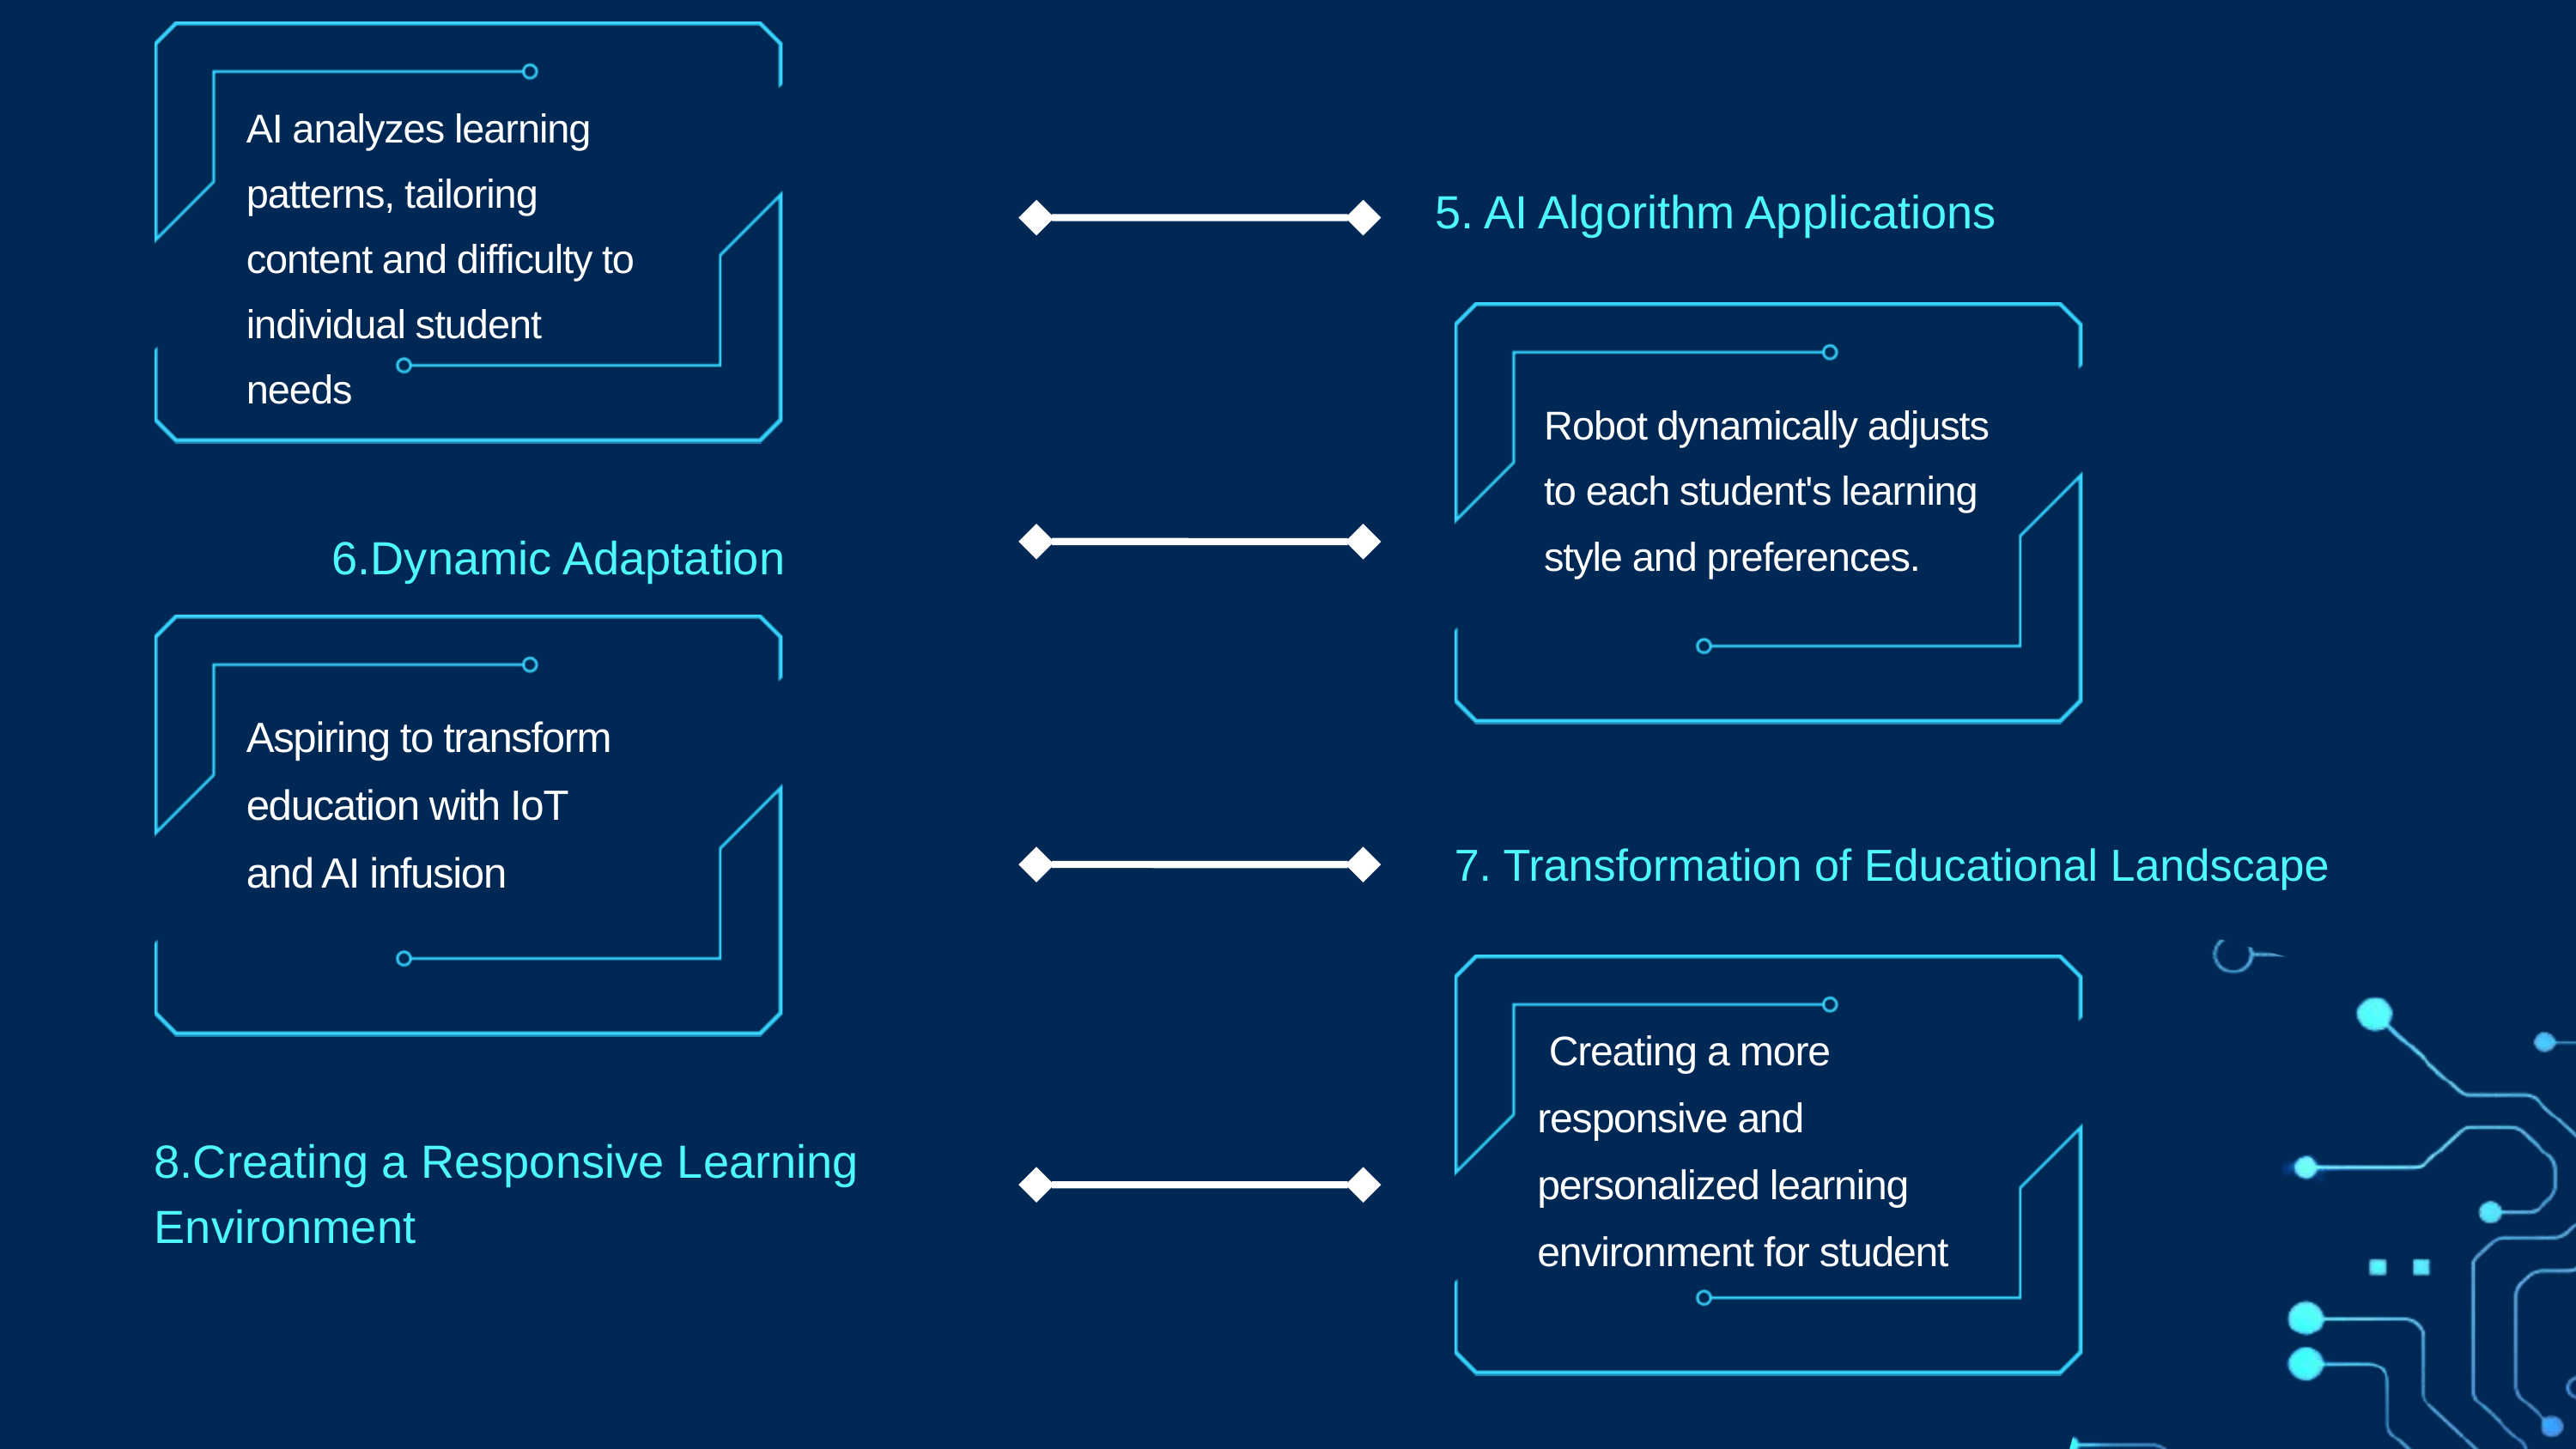

AI analyzes learning patterns, tailoring content and difficulty to individual student needs
5. AI Algorithm Applications

Robot dynamically adjusts to each student's learning style and preferences.
6.Dynamic Adaptation﻿

Aspiring to transform education with IoT and AI infusion
7. Transformation of Educational Landscape

 Creating a more responsive and personalized learning environment for student
8.Creating a Responsive Learning Environment